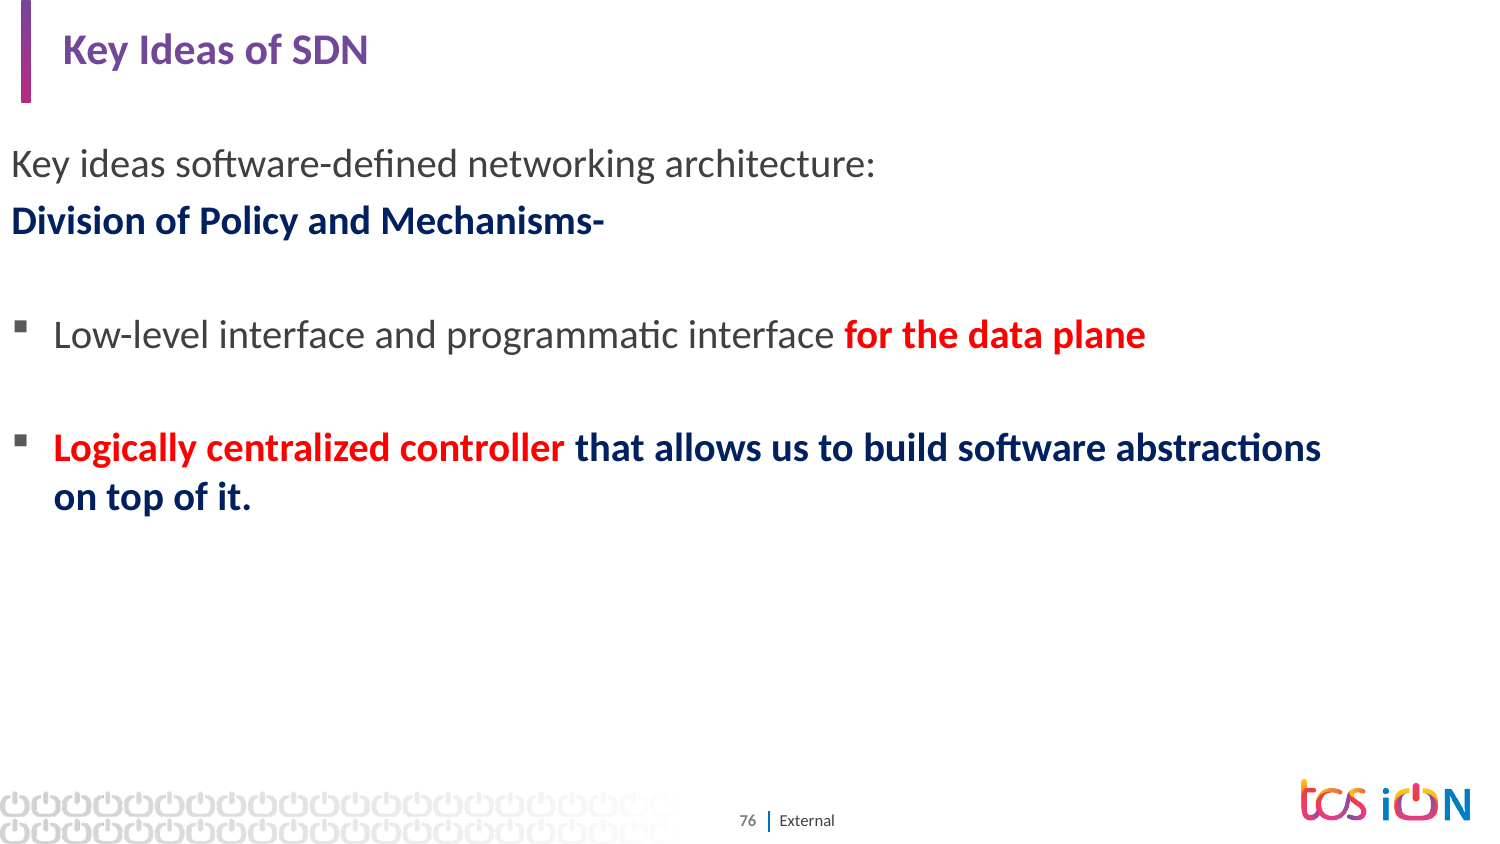

# Key Ideas of SDN
Key ideas software-defined networking architecture:
Division of Policy and Mechanisms-

Low-level interface and programmatic interface for the data plane

Logically centralized controller that allows us to build software abstractions on top of it.
Software Defined Network